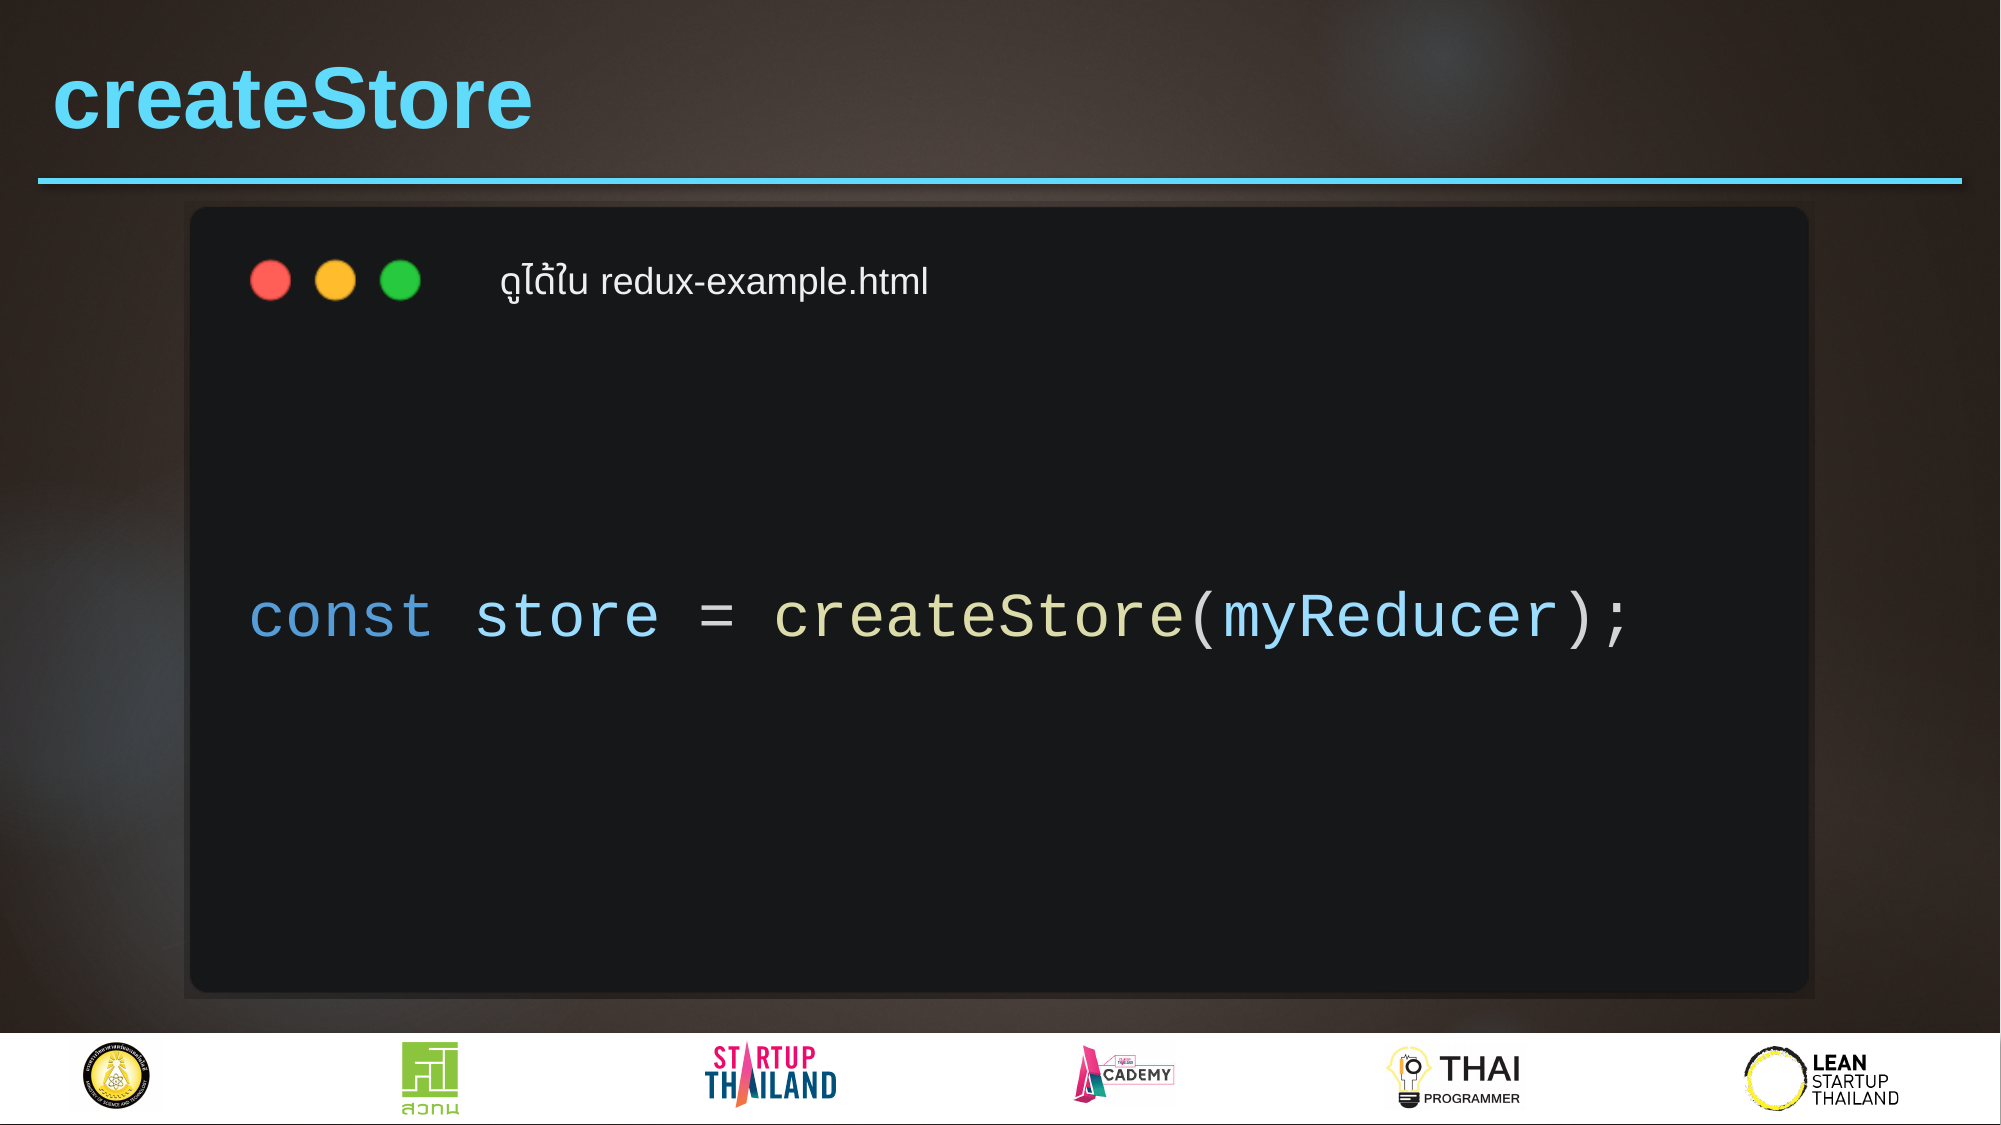

# createStore
ดูได้ใน redux-example.html
const store = createStore(myReducer);